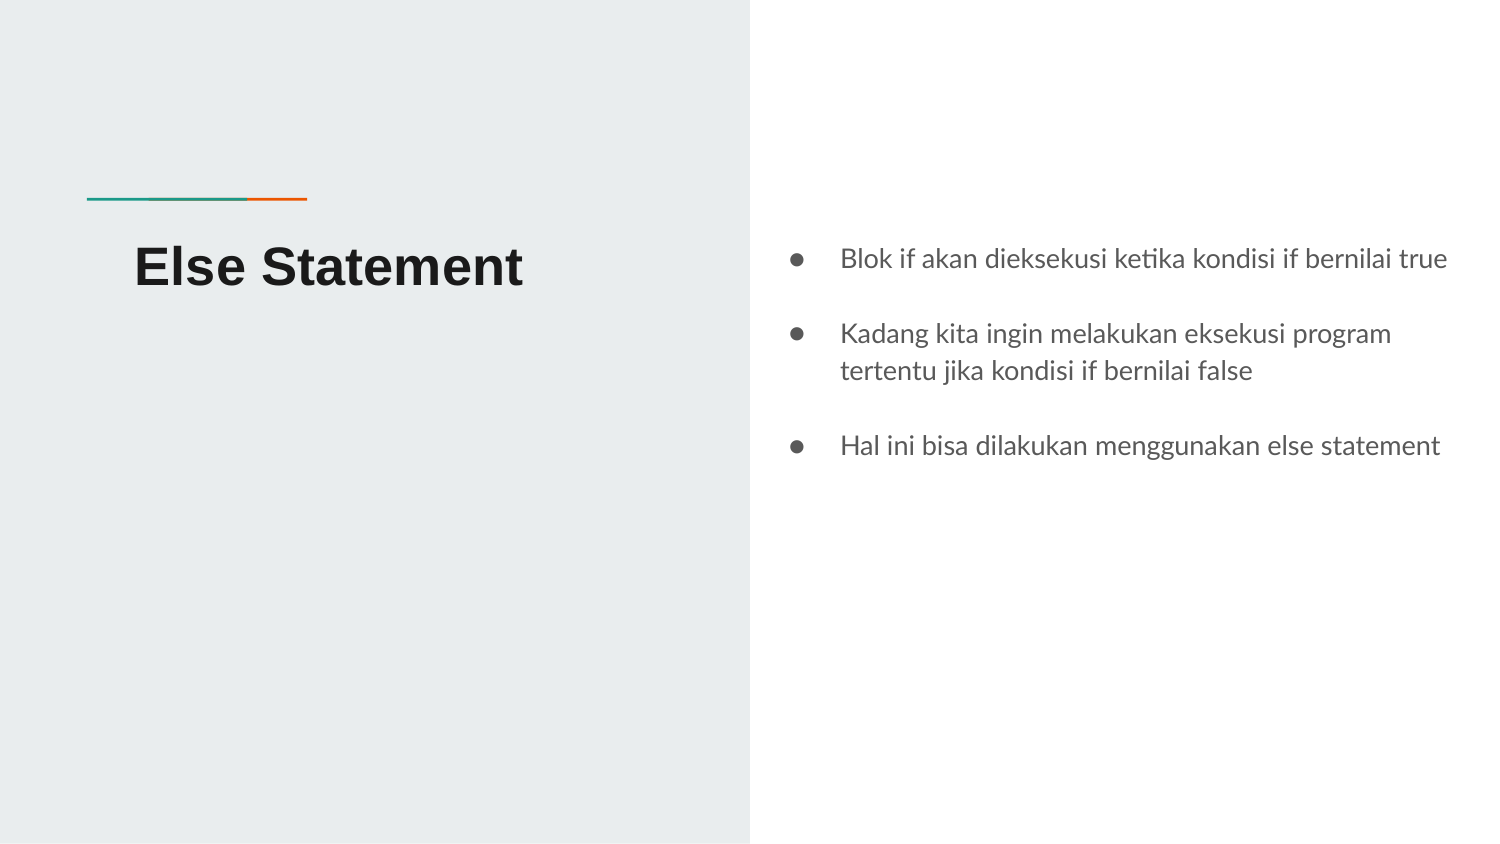

# Else Statement
Blok if akan dieksekusi ketika kondisi if bernilai true

Kadang kita ingin melakukan eksekusi program tertentu jika kondisi if bernilai false

Hal ini bisa dilakukan menggunakan else statement